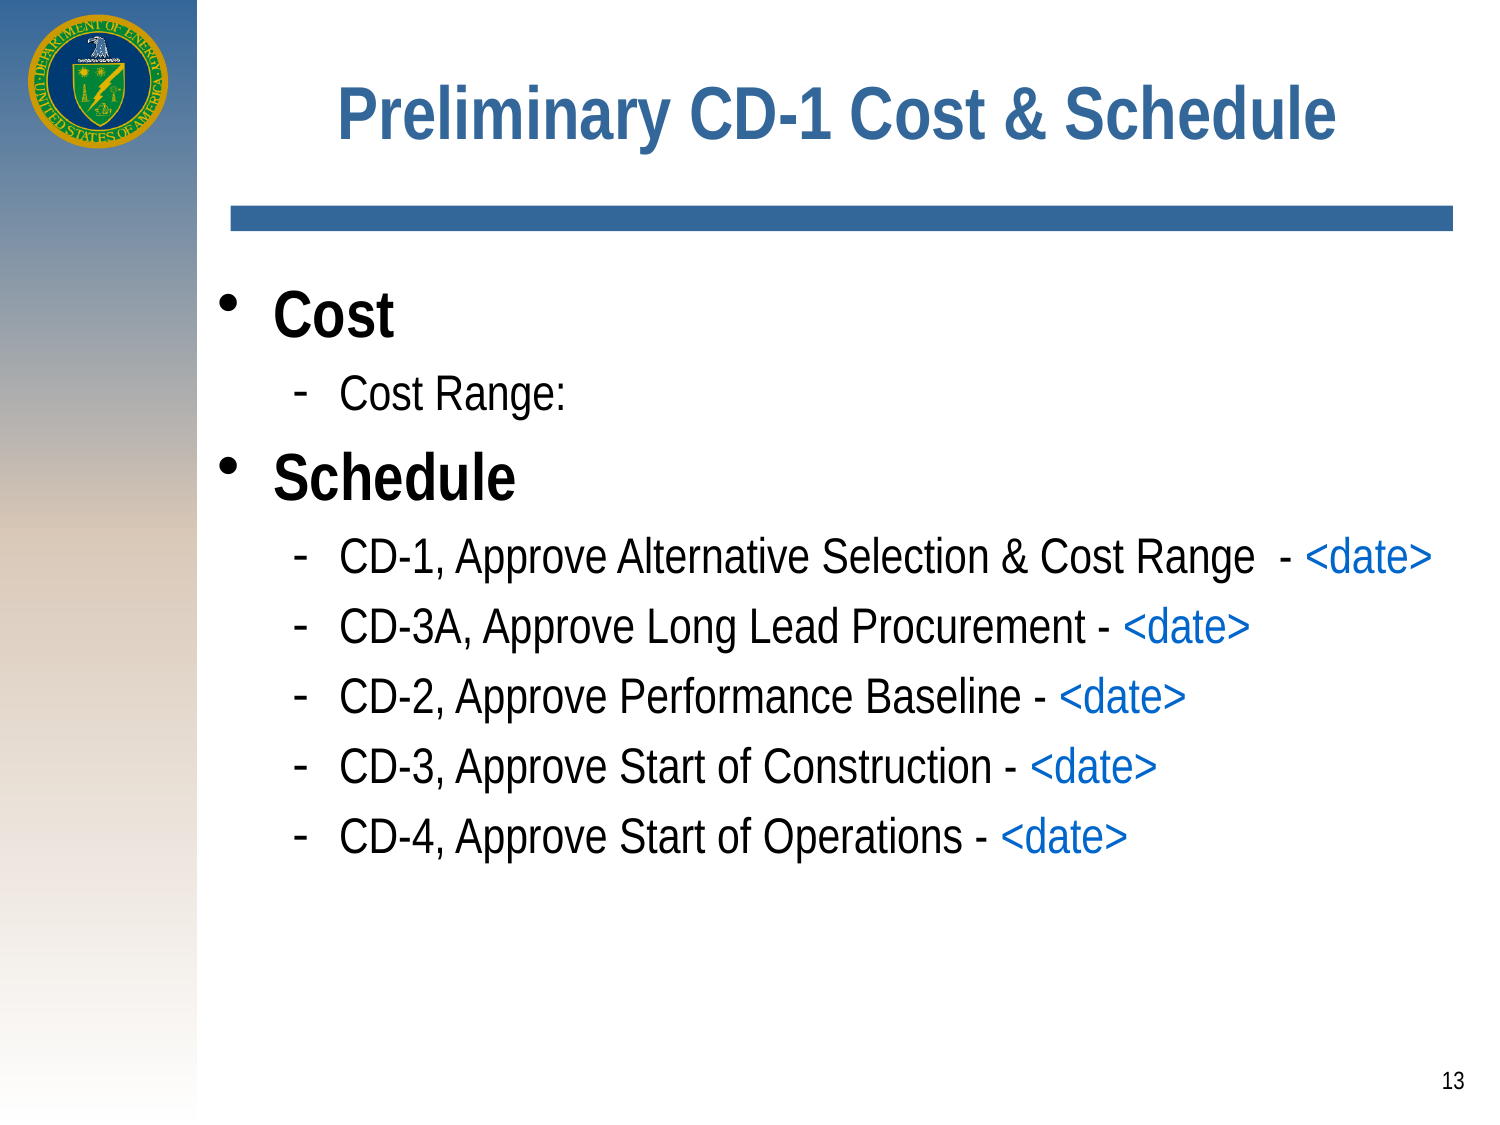

# Preliminary CD-1 Cost & Schedule
Cost
Cost Range:
Schedule
CD-1, Approve Alternative Selection & Cost Range  - <date>
CD-3A, Approve Long Lead Procurement - <date>
CD-2, Approve Performance Baseline - <date>
CD-3, Approve Start of Construction - <date>
CD-4, Approve Start of Operations - <date>
13